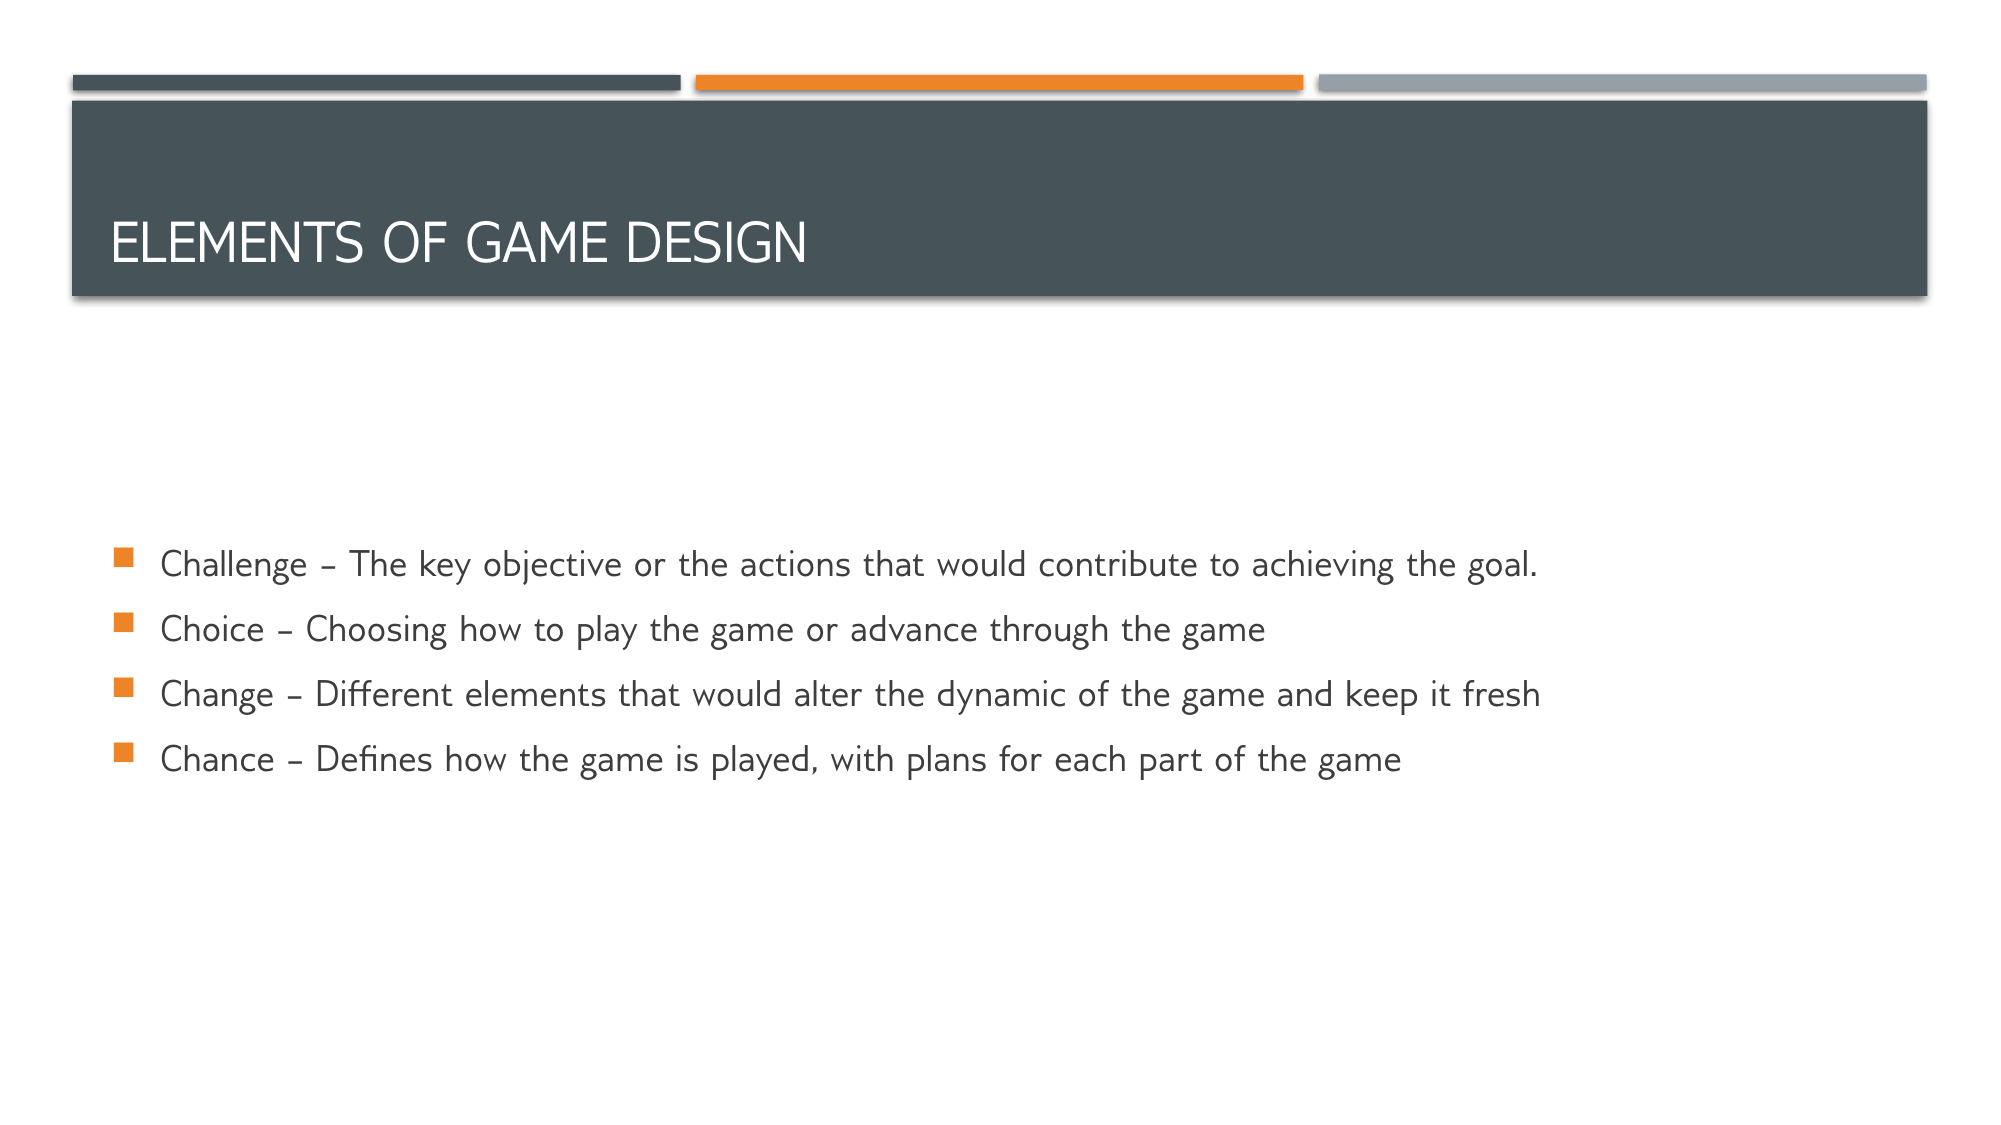

# Elements of Game Design
Challenge – The key objective or the actions that would contribute to achieving the goal.
Choice – Choosing how to play the game or advance through the game
Change – Different elements that would alter the dynamic of the game and keep it fresh
Chance – Defines how the game is played, with plans for each part of the game